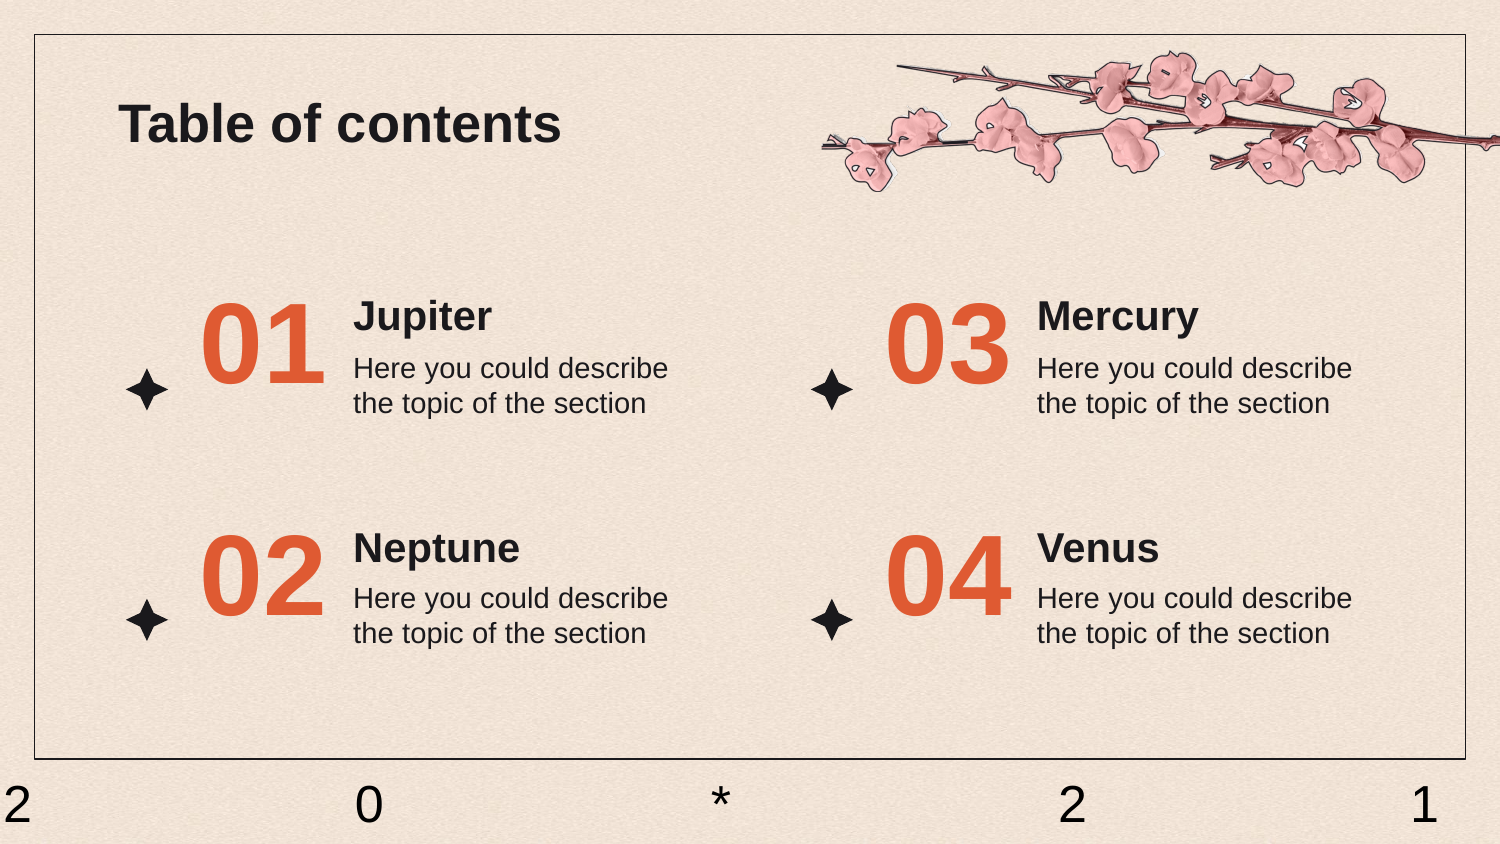

# Table of contents
Mercury
Jupiter
01
03
Here you could describe the topic of the section
Here you could describe the topic of the section

Neptune
Venus
02
04
Here you could describe the topic of the section
Here you could describe the topic of the section